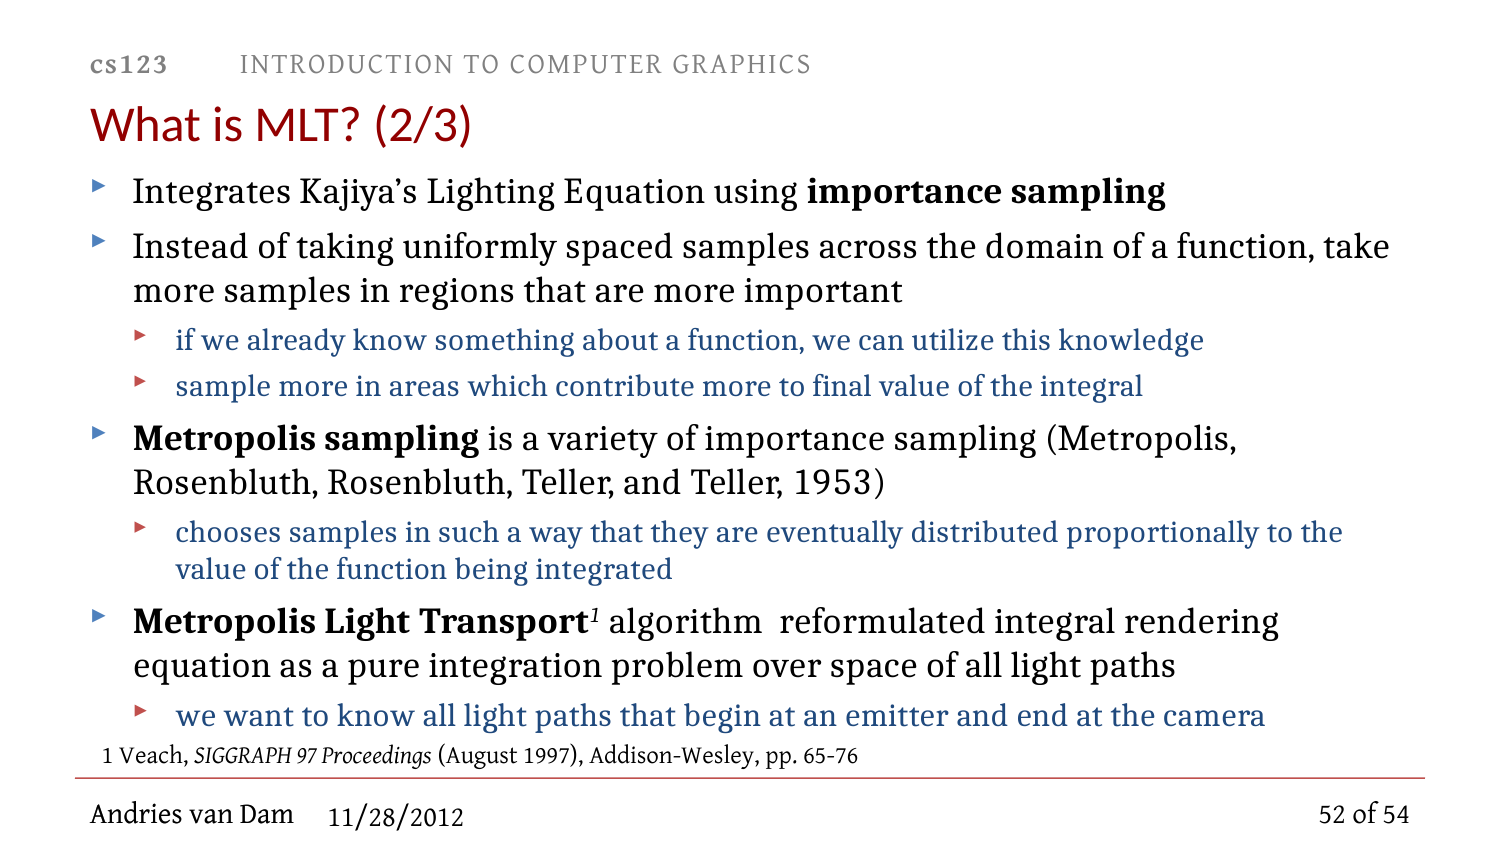

# What is MLT? (2/3)
Integrates Kajiya’s Lighting Equation using importance sampling
Instead of taking uniformly spaced samples across the domain of a function, take more samples in regions that are more important
if we already know something about a function, we can utilize this knowledge
sample more in areas which contribute more to final value of the integral
Metropolis sampling is a variety of importance sampling (Metropolis, Rosenbluth, Rosenbluth, Teller, and Teller, 1953)
chooses samples in such a way that they are eventually distributed proportionally to the value of the function being integrated
Metropolis Light Transport1 algorithm  reformulated integral rendering equation as a pure integration problem over space of all light paths
we want to know all light paths that begin at an emitter and end at the camera
1 Veach, SIGGRAPH 97 Proceedings (August 1997), Addison-Wesley, pp. 65-76
52 of 54
11/28/2012